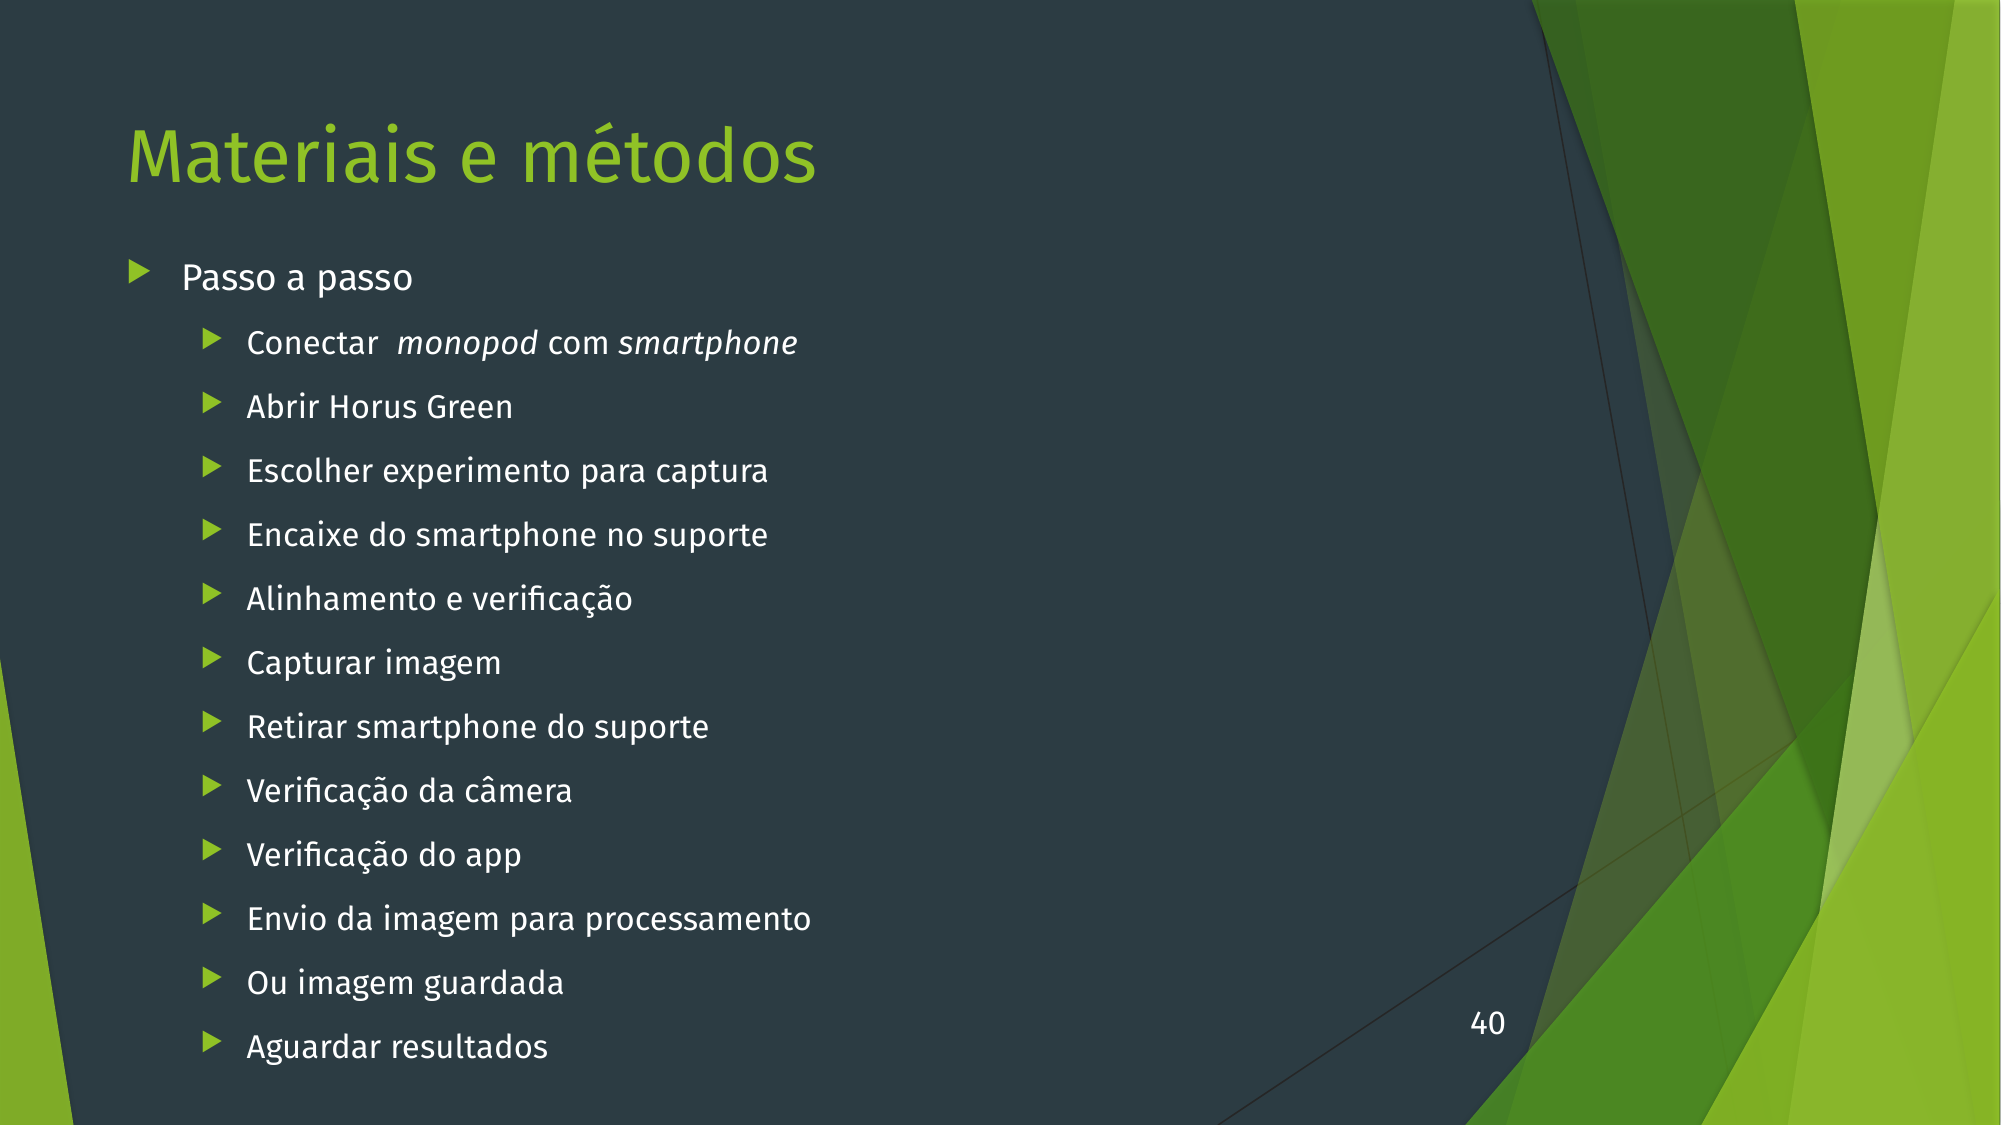

# Materiais e métodos
Passo a passo
Conectar  monopod com smartphone
Abrir Horus Green
Escolher experimento para captura
Encaixe do smartphone no suporte
Alinhamento e verificação
Capturar imagem
Retirar smartphone do suporte
Verificação da câmera
Verificação do app
Envio da imagem para processamento
Ou imagem guardada
Aguardar resultados

40